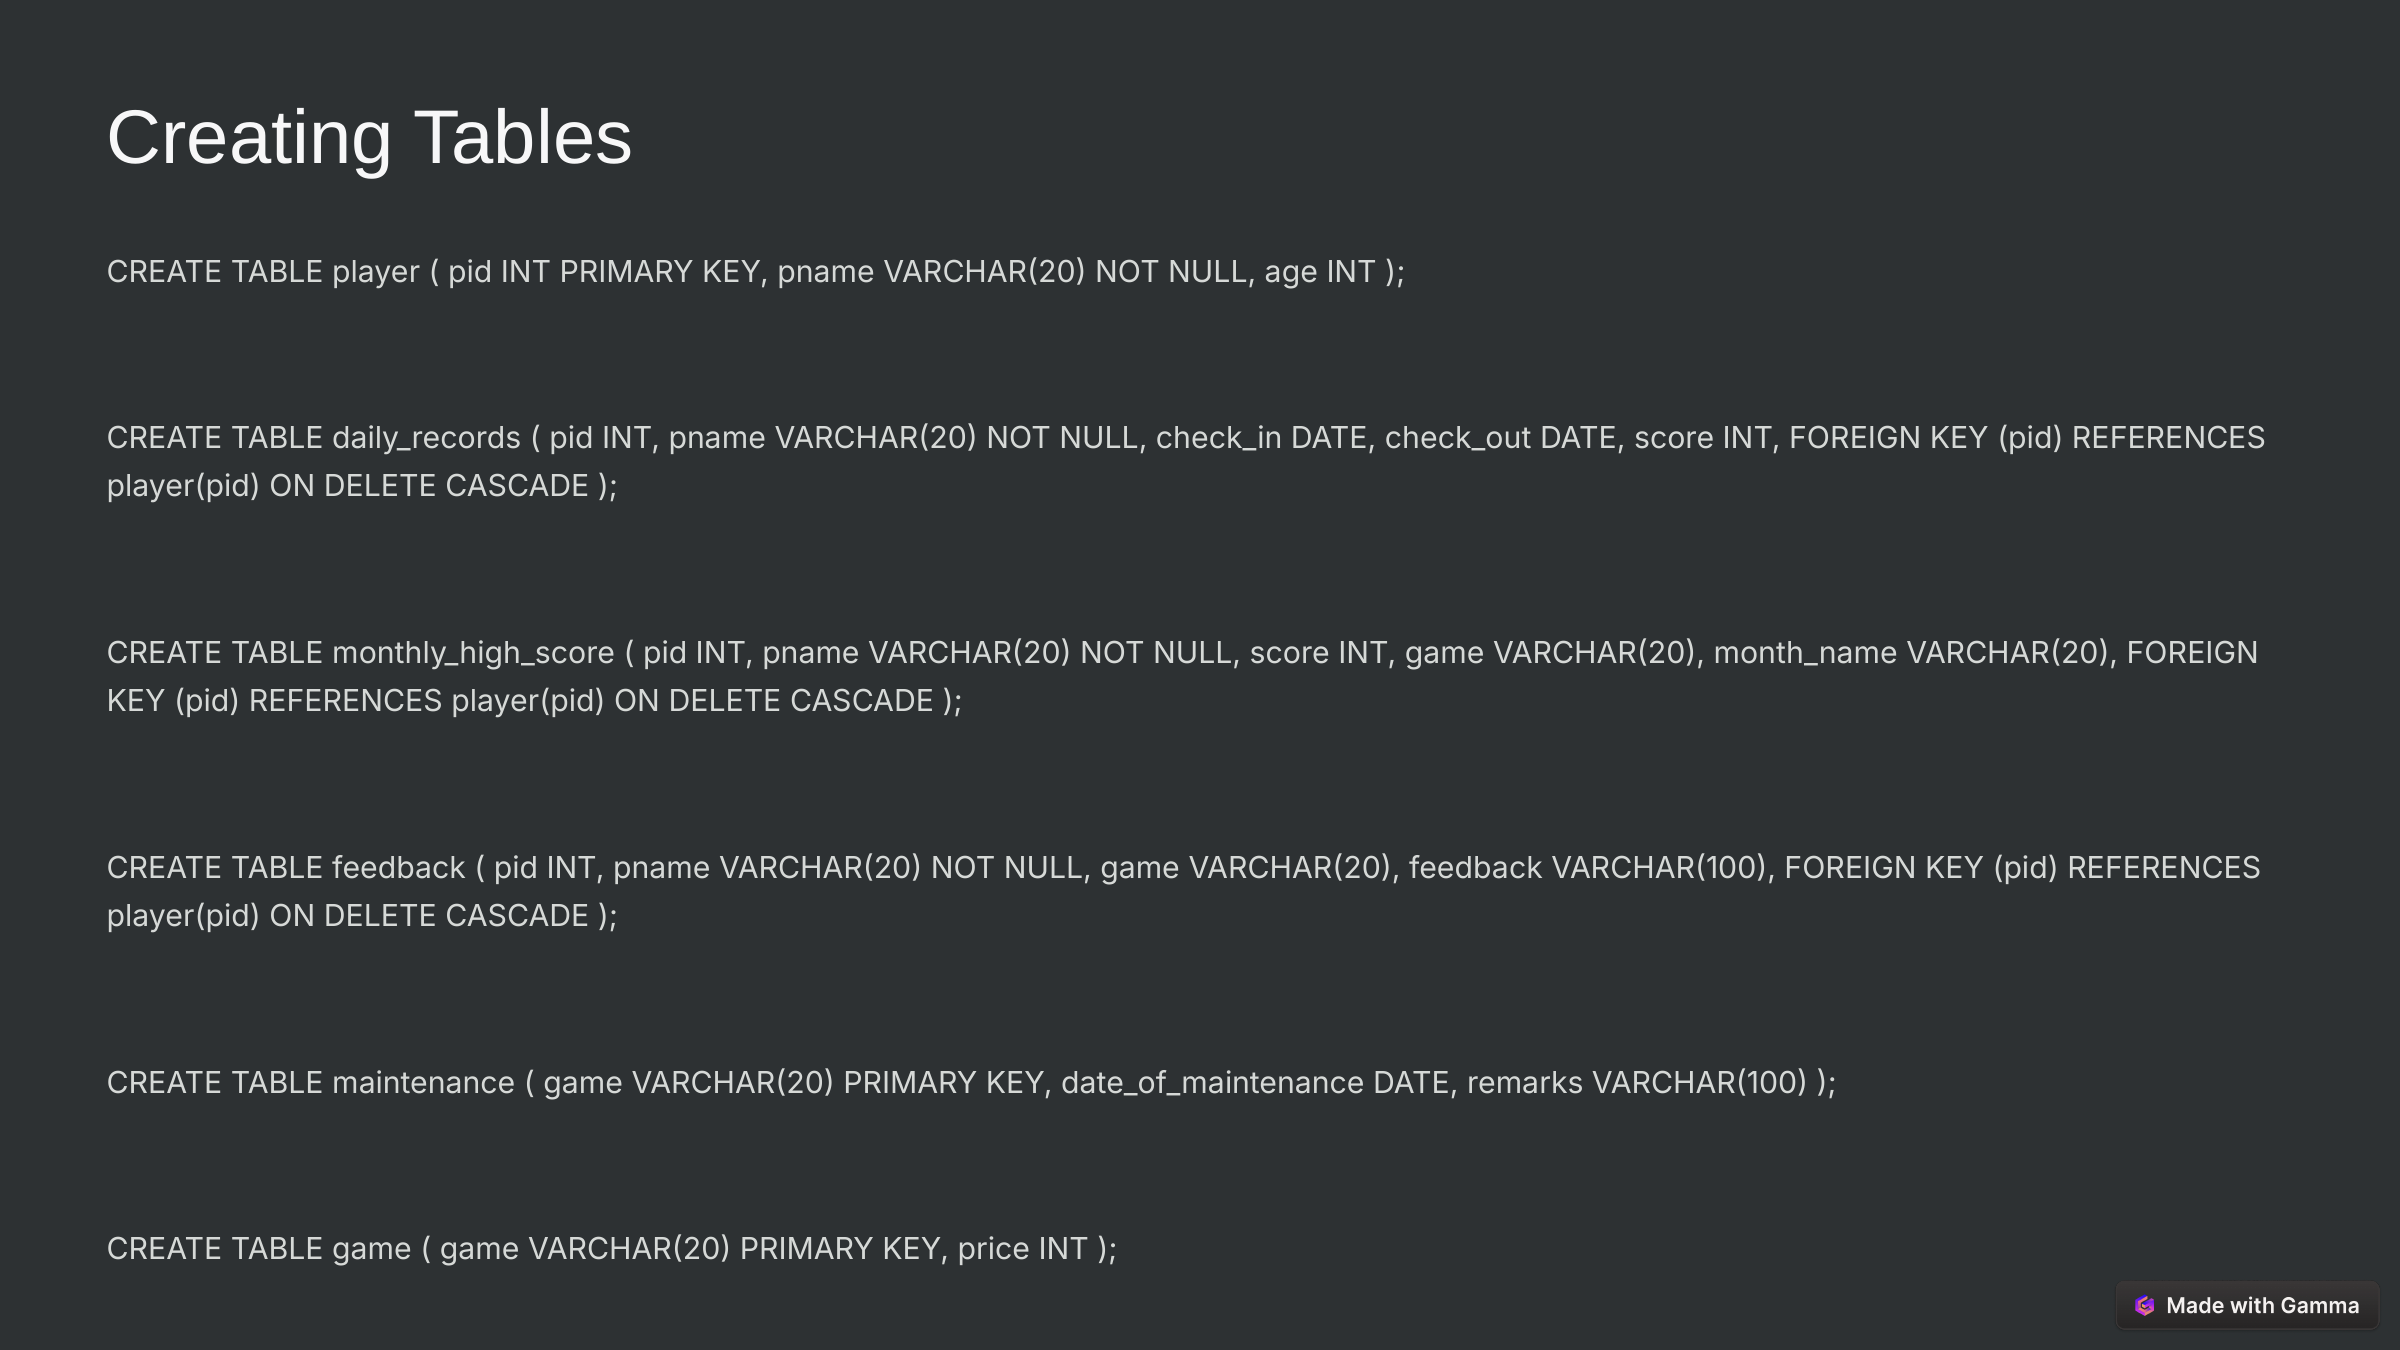

Creating Tables
CREATE TABLE player ( pid INT PRIMARY KEY, pname VARCHAR(20) NOT NULL, age INT );

CREATE TABLE daily_records ( pid INT, pname VARCHAR(20) NOT NULL, check_in DATE, check_out DATE, score INT, FOREIGN KEY (pid) REFERENCES player(pid) ON DELETE CASCADE );

CREATE TABLE monthly_high_score ( pid INT, pname VARCHAR(20) NOT NULL, score INT, game VARCHAR(20), month_name VARCHAR(20), FOREIGN KEY (pid) REFERENCES player(pid) ON DELETE CASCADE );

CREATE TABLE feedback ( pid INT, pname VARCHAR(20) NOT NULL, game VARCHAR(20), feedback VARCHAR(100), FOREIGN KEY (pid) REFERENCES player(pid) ON DELETE CASCADE );

CREATE TABLE maintenance ( game VARCHAR(20) PRIMARY KEY, date_of_maintenance DATE, remarks VARCHAR(100) );

CREATE TABLE game ( game VARCHAR(20) PRIMARY KEY, price INT );